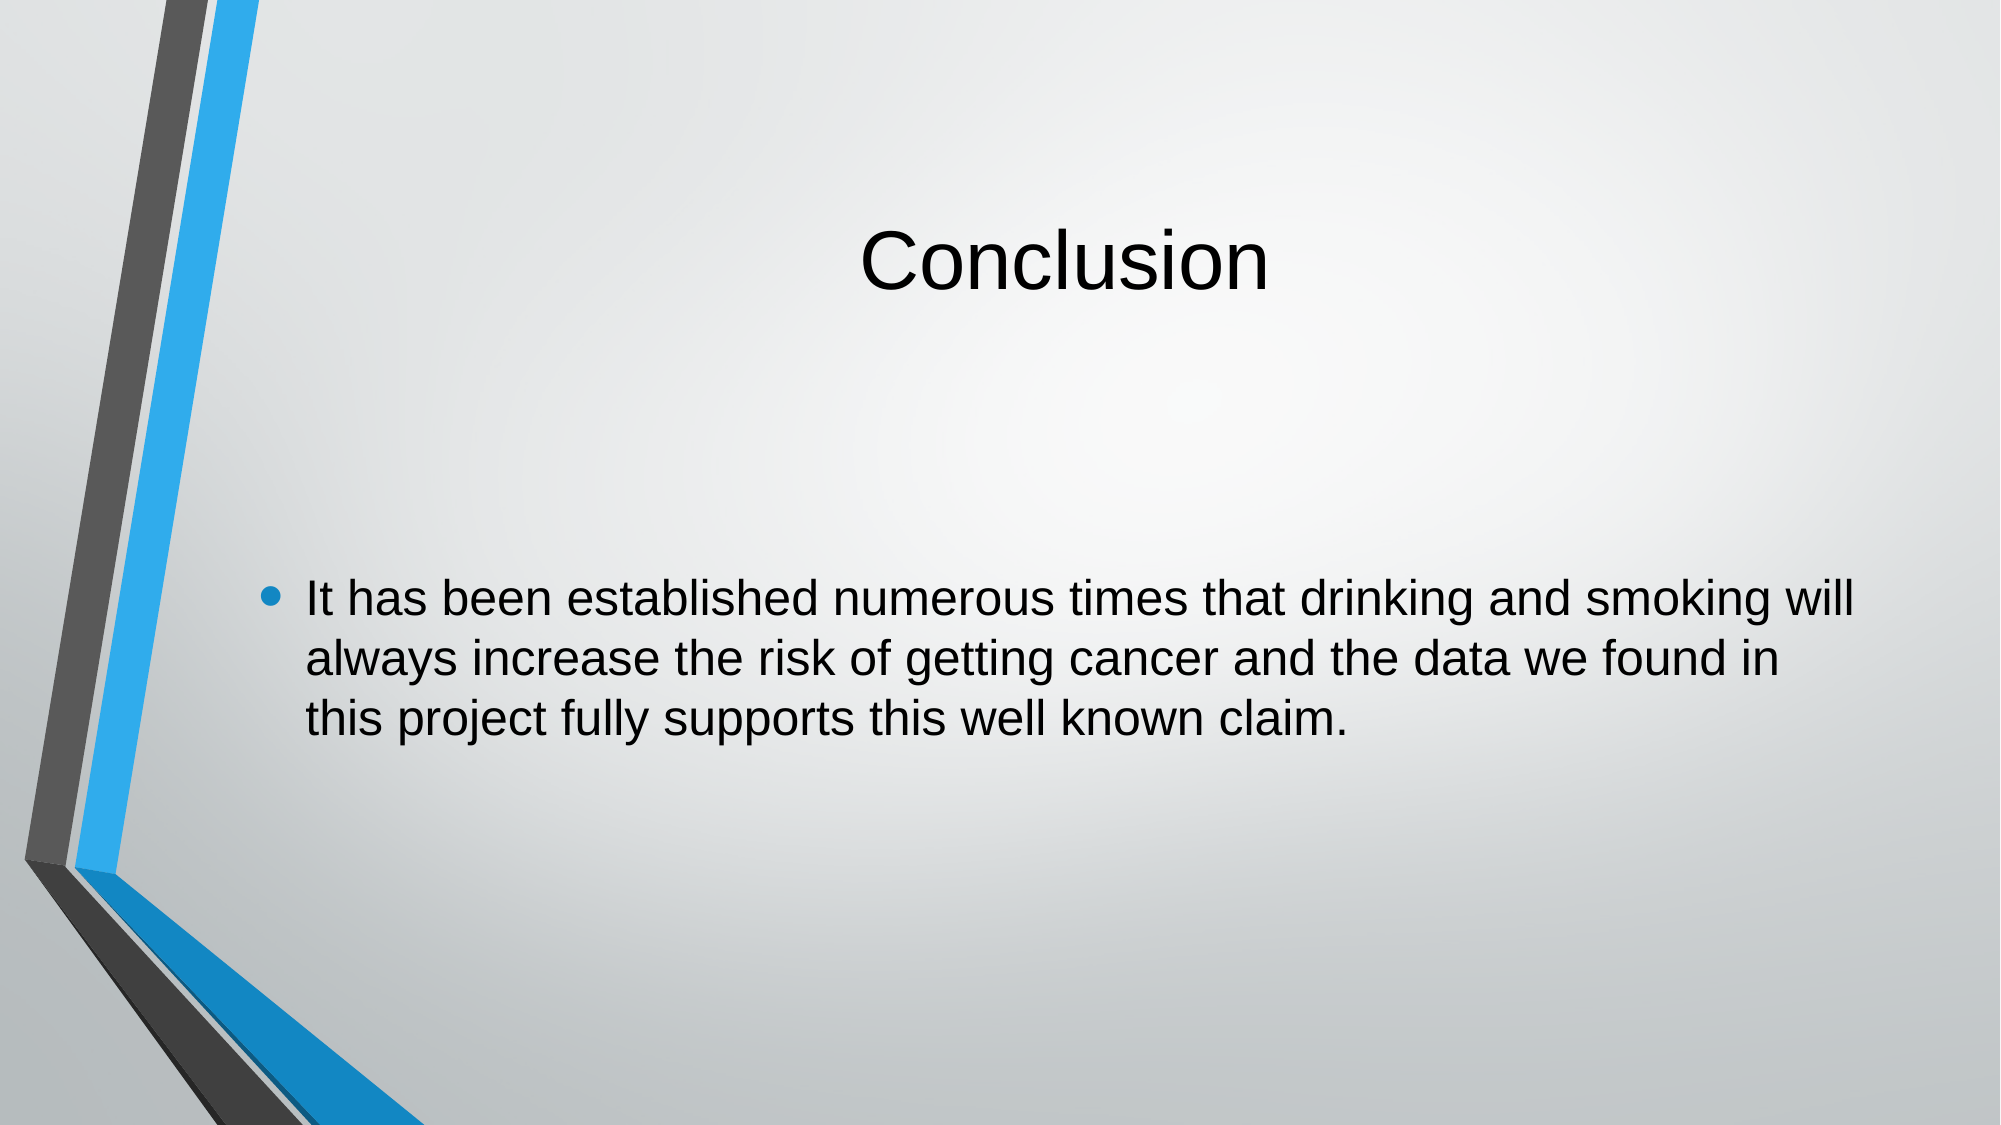

# Conclusion
It has been established numerous times that drinking and smoking will always increase the risk of getting cancer and the data we found in this project fully supports this well known claim.